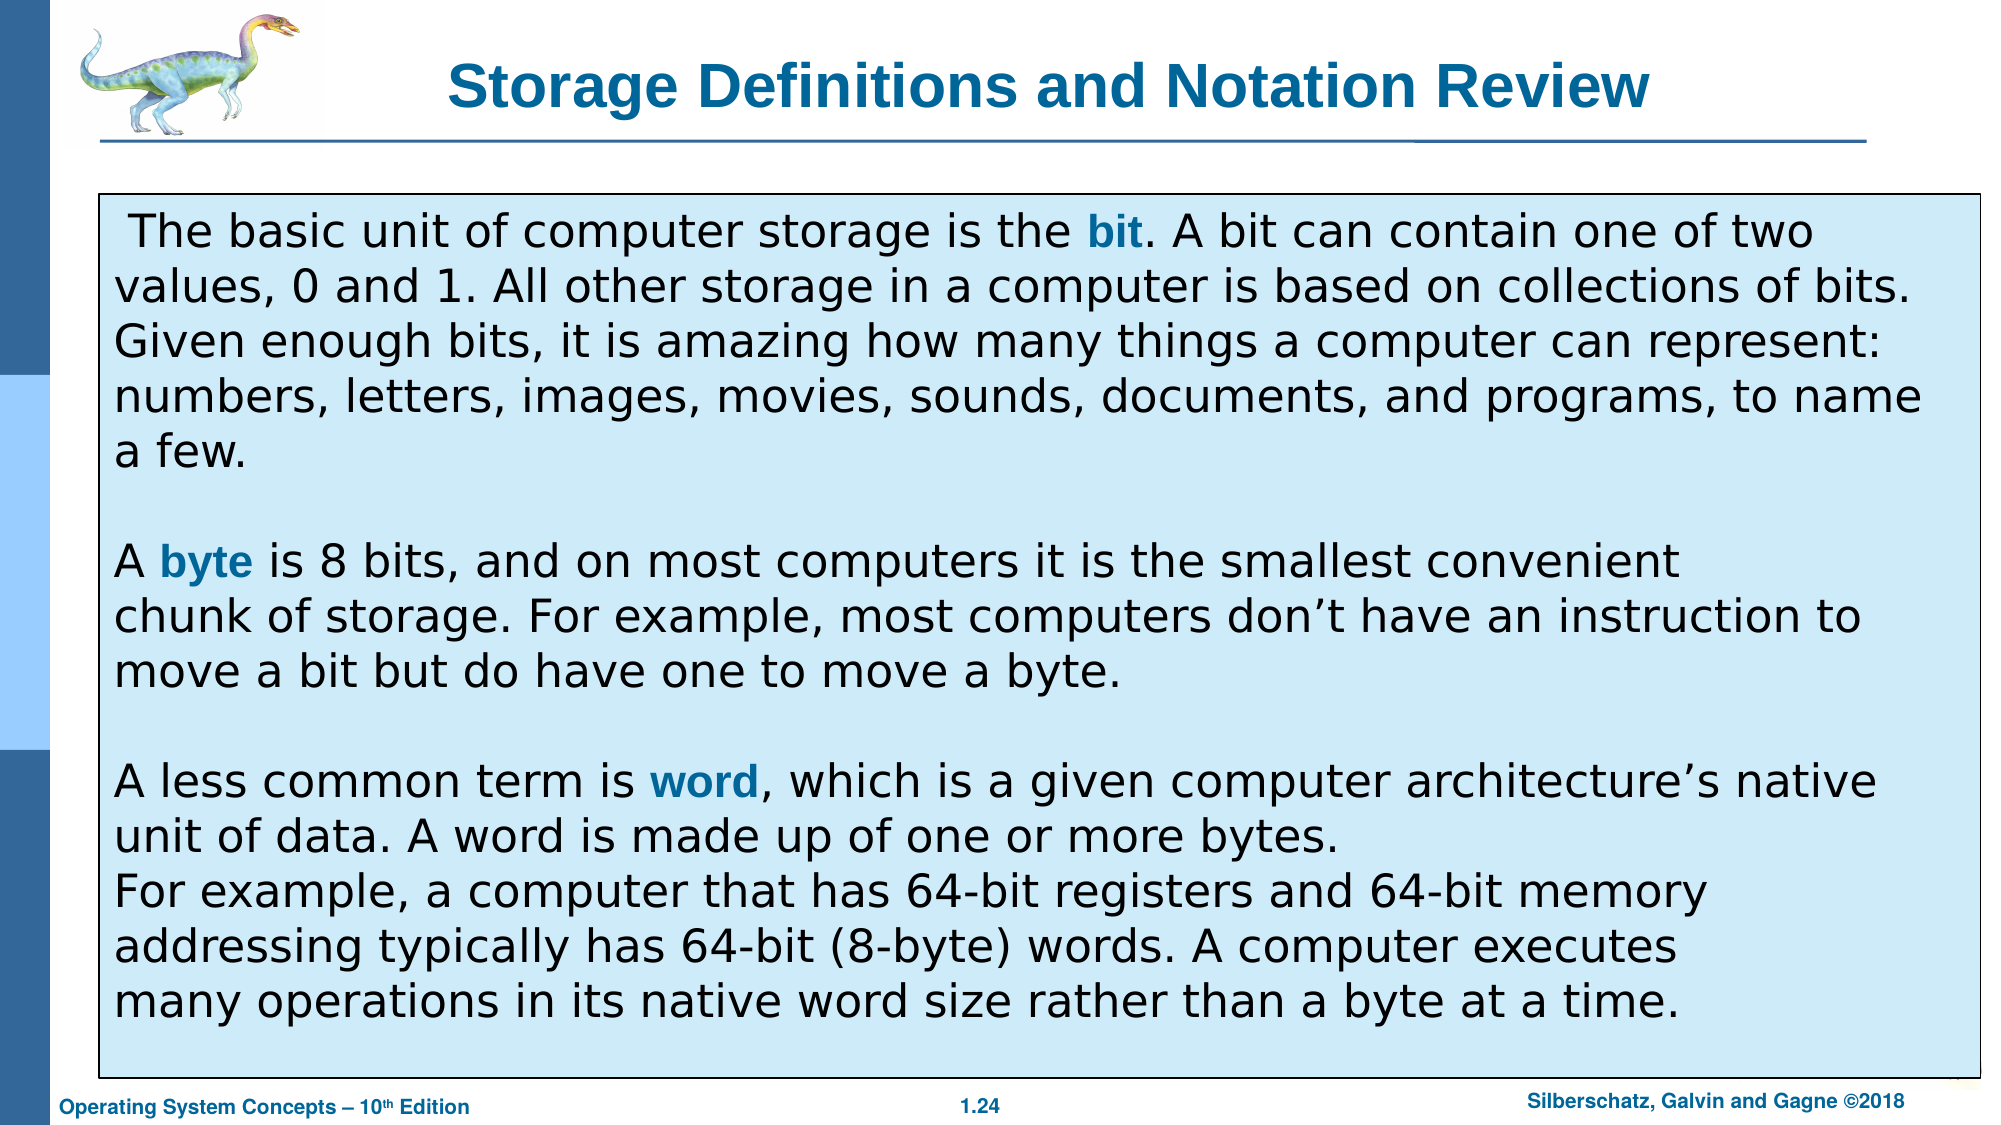

# Storage Definitions and Notation Review
 The basic unit of computer storage is the bit. A bit can contain one of two
values, 0 and 1. All other storage in a computer is based on collections of bits.
Given enough bits, it is amazing how many things a computer can represent:
numbers, letters, images, movies, sounds, documents, and programs, to name
a few.

A byte is 8 bits, and on most computers it is the smallest convenient
chunk of storage. For example, most computers don’t have an instruction to
move a bit but do have one to move a byte.

A less common term is word, which is a given computer architecture’s native
unit of data. A word is made up of one or more bytes.
For example, a computer that has 64-bit registers and 64-bit memory
addressing typically has 64-bit (8-byte) words. A computer executes
many operations in its native word size rather than a byte at a time.